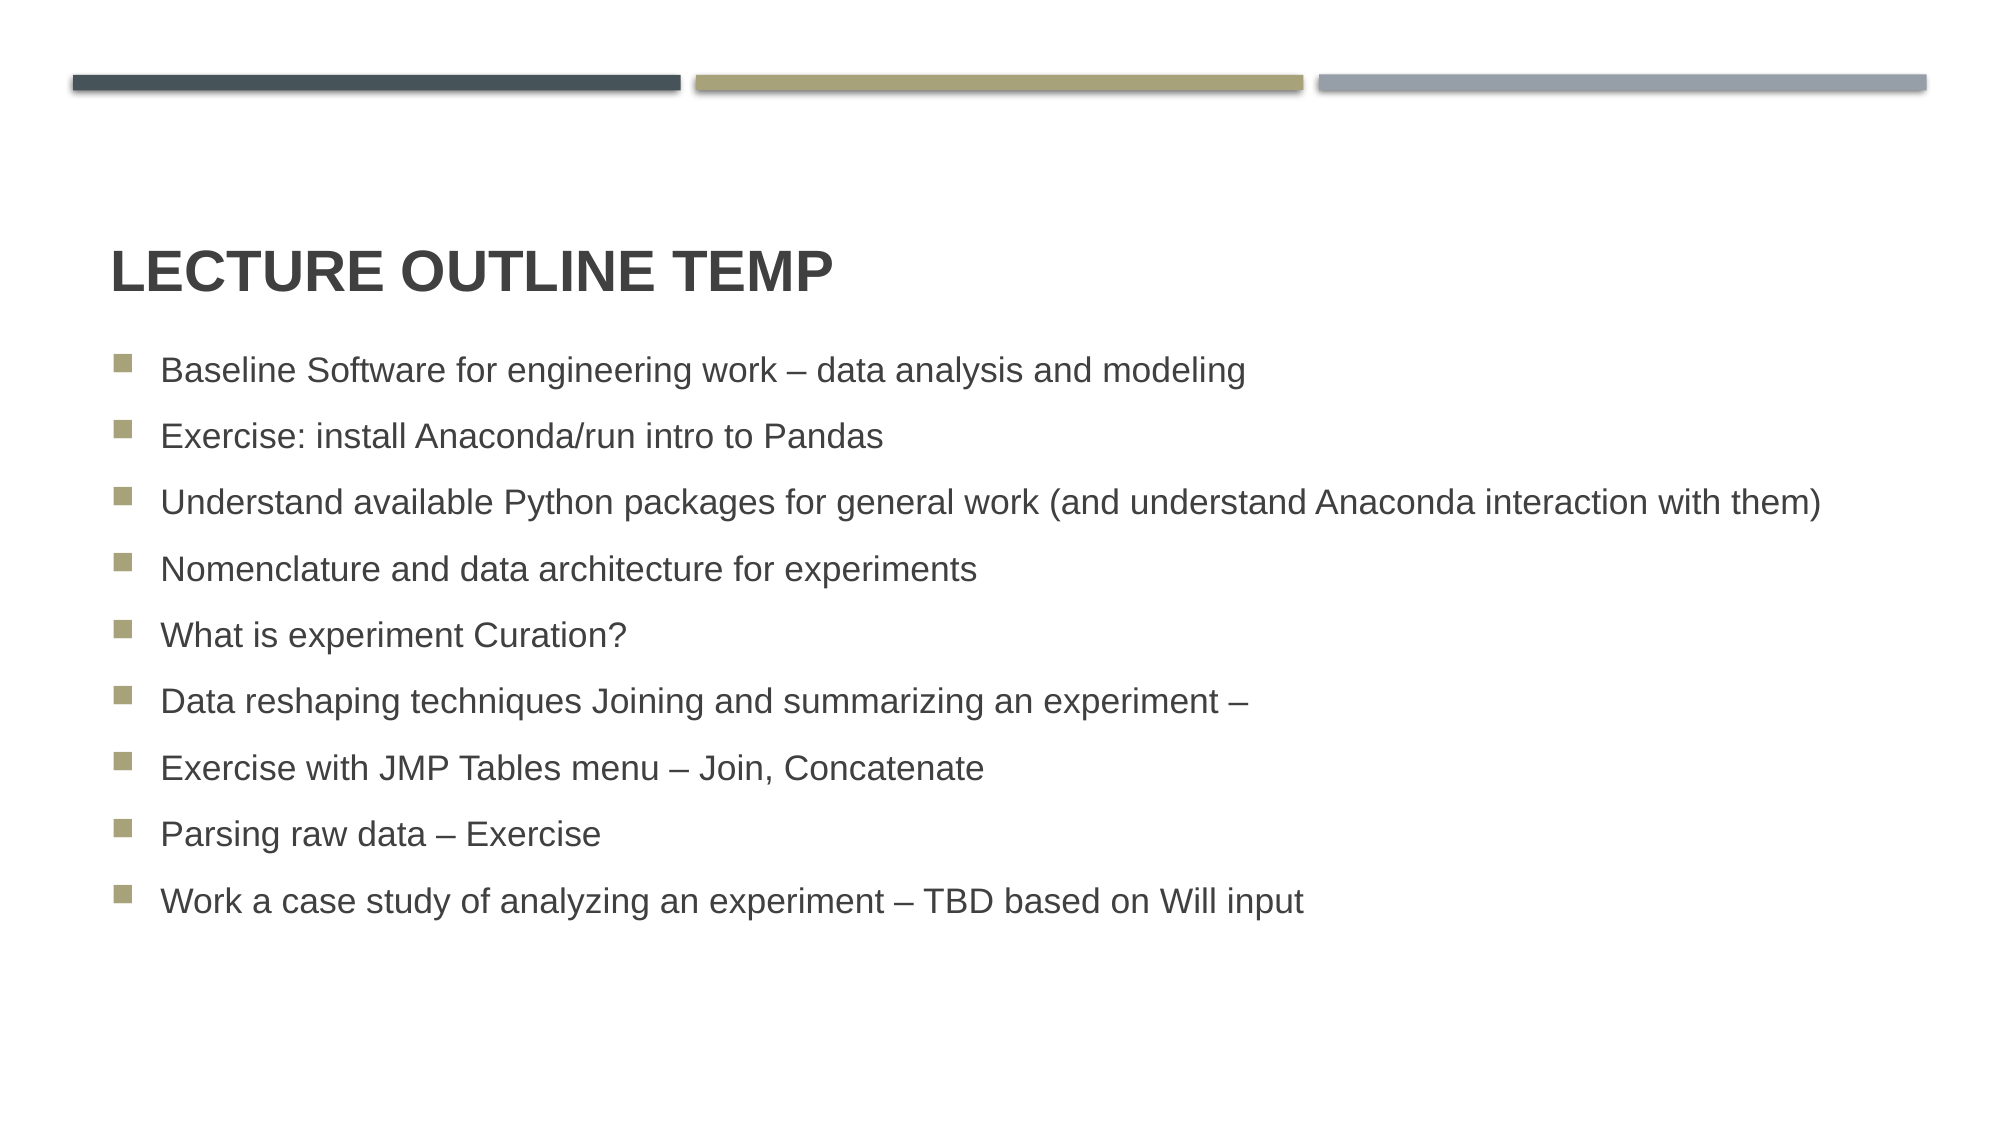

# Lecture Outline Temp
Baseline Software for engineering work – data analysis and modeling
Exercise: install Anaconda/run intro to Pandas
Understand available Python packages for general work (and understand Anaconda interaction with them)
Nomenclature and data architecture for experiments
What is experiment Curation?
Data reshaping techniques Joining and summarizing an experiment –
Exercise with JMP Tables menu – Join, Concatenate
Parsing raw data – Exercise
Work a case study of analyzing an experiment – TBD based on Will input